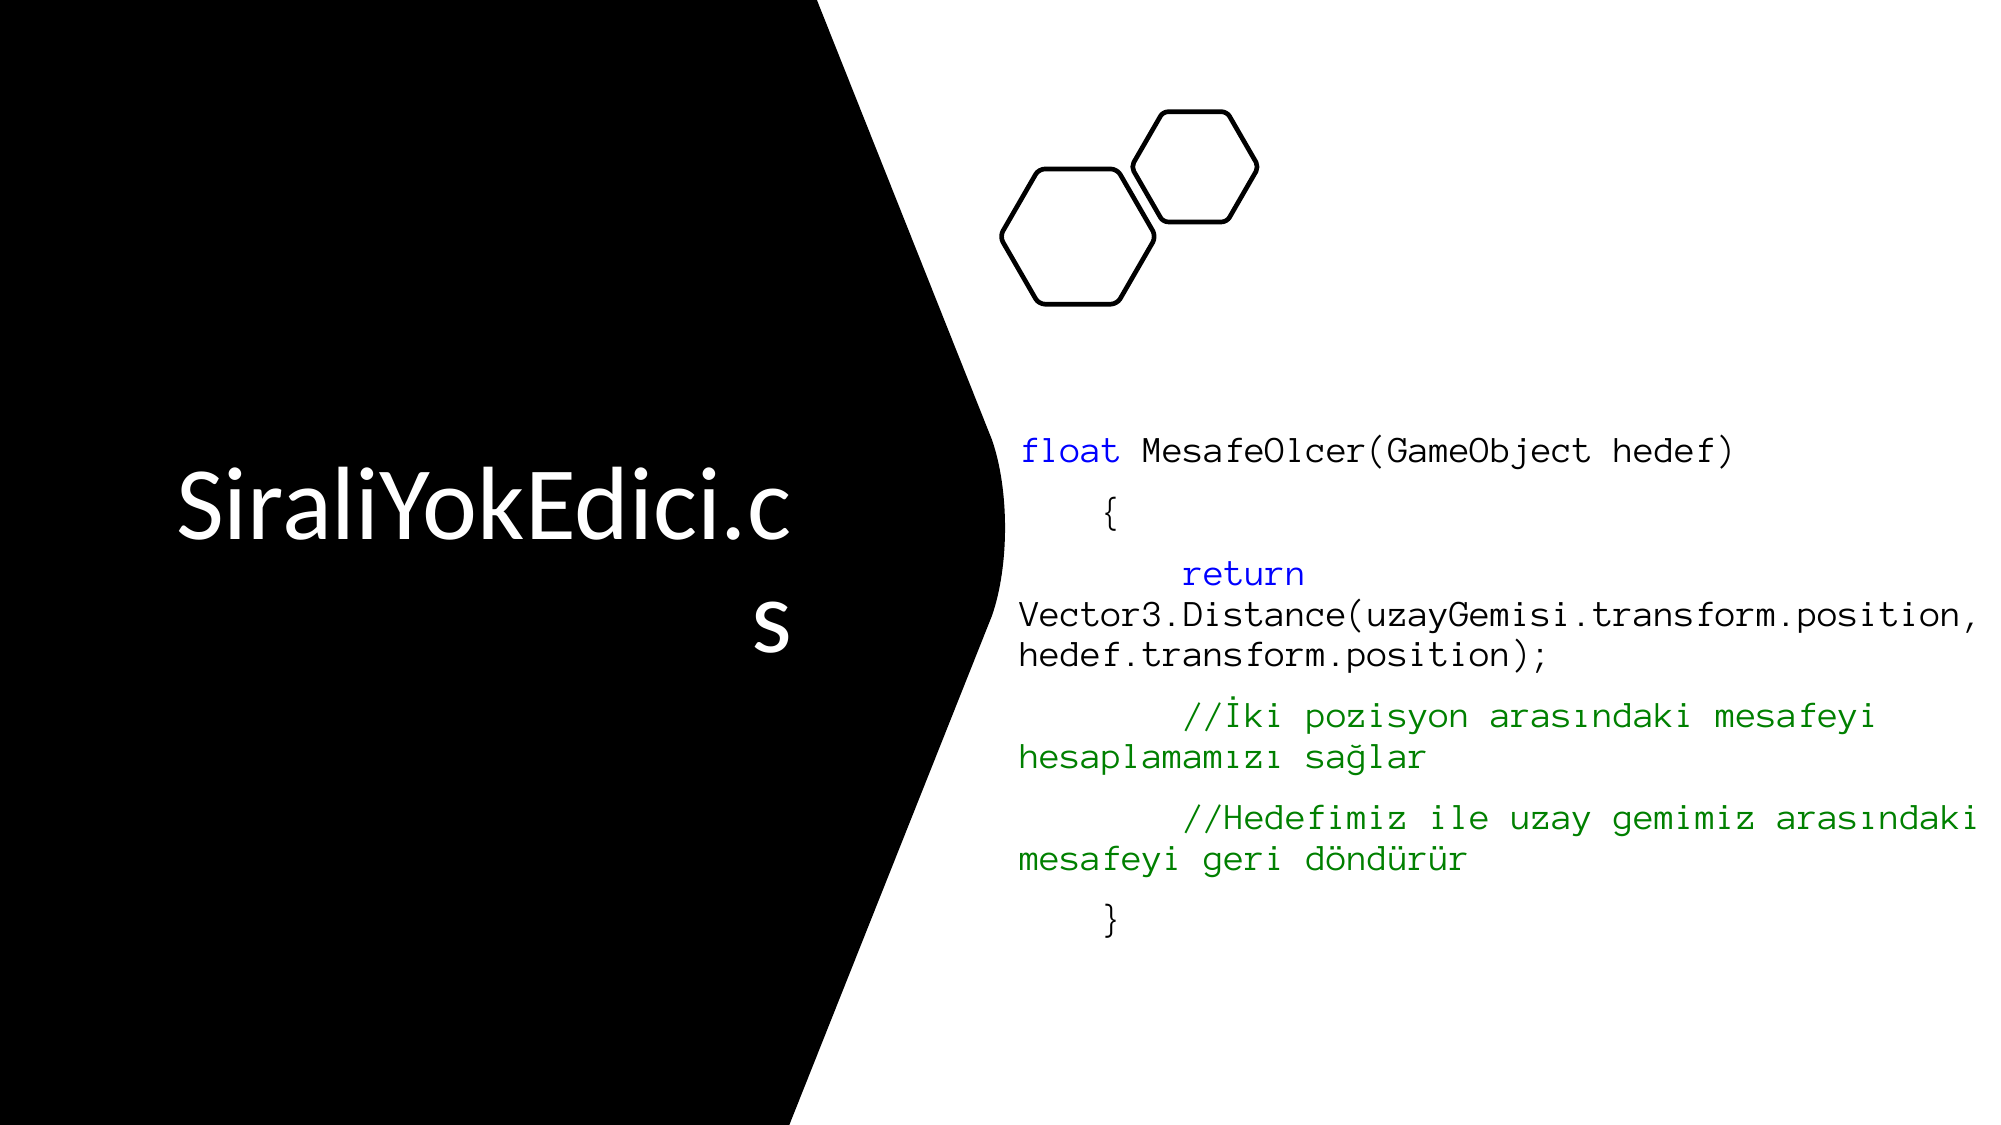

# SiraliYokEdici.cs
float MesafeOlcer(GameObject hedef)
    {
        return Vector3.Distance(uzayGemisi.transform.position, hedef.transform.position);
        //İki pozisyon arasındaki mesafeyi hesaplamamızı sağlar
        //Hedefimiz ile uzay gemimiz arasındaki mesafeyi geri döndürür
    }